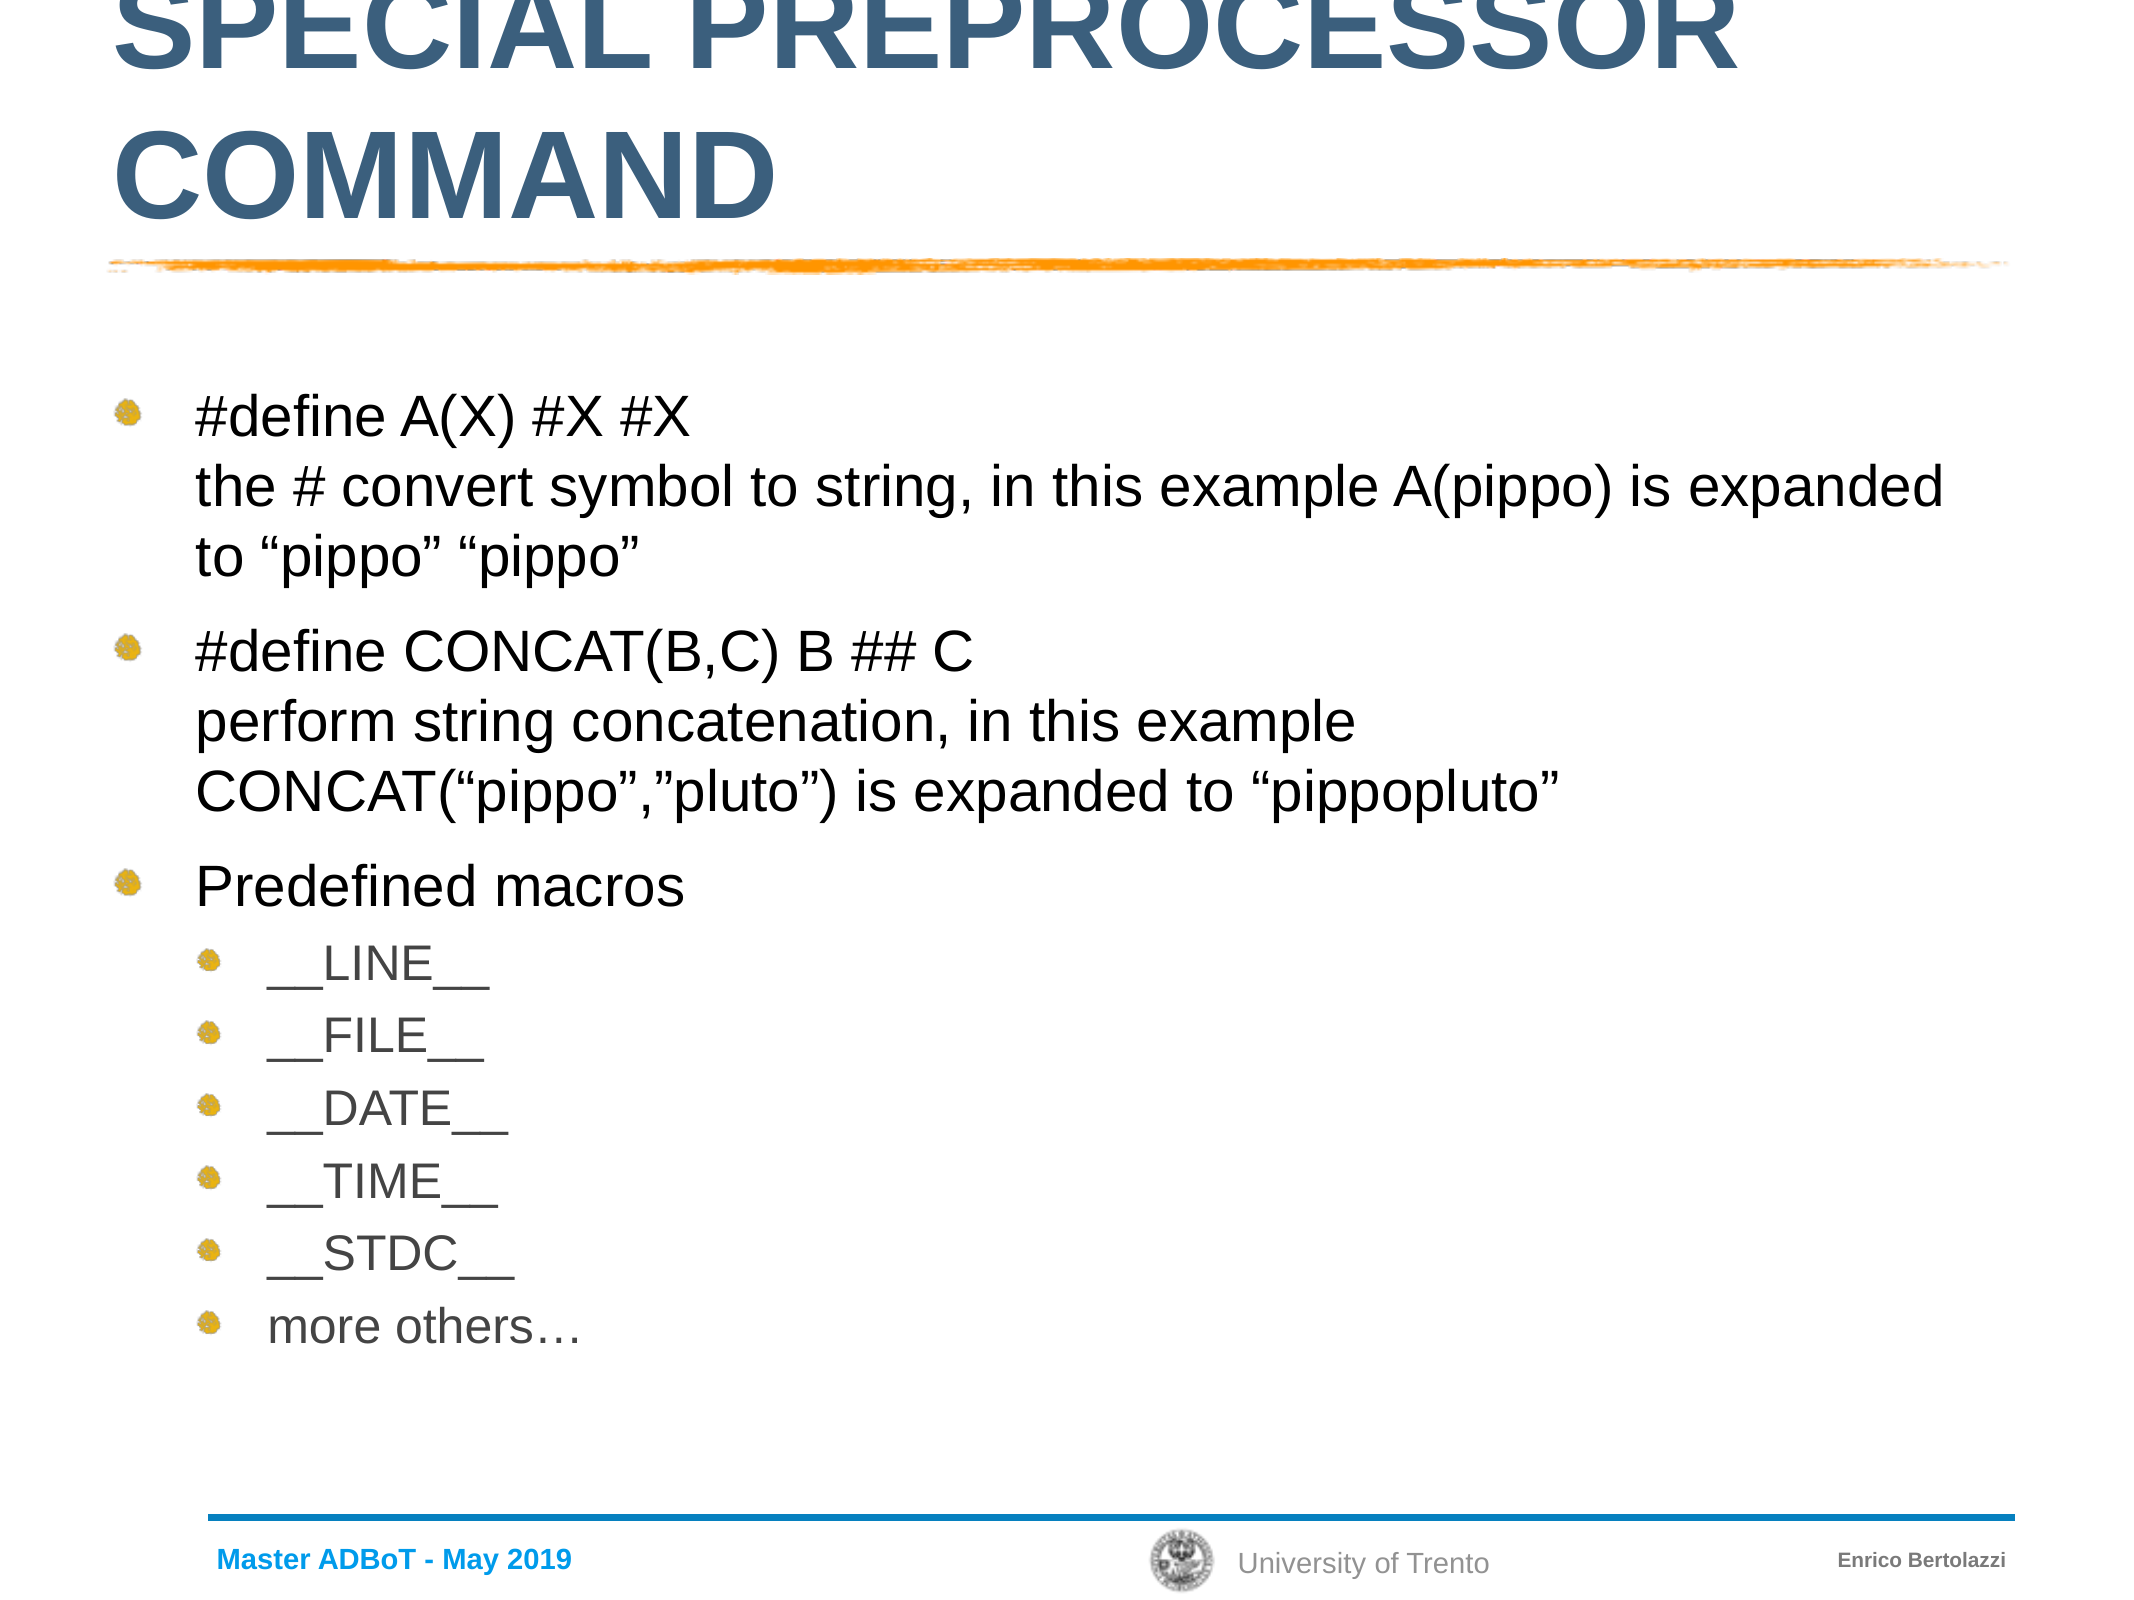

# Special preprocessor command
#define A(X) #X #X
the # convert symbol to string, in this example A(pippo) is expanded to “pippo” “pippo”
#define CONCAT(B,C) B ## C
perform string concatenation, in this example CONCAT(“pippo”,”pluto”) is expanded to “pippopluto”
Predefined macros
__LINE__
__FILE__
__DATE__
__TIME__
__STDC__
more others…
70
Master ADBoT - May 2019
Enrico Bertolazzi